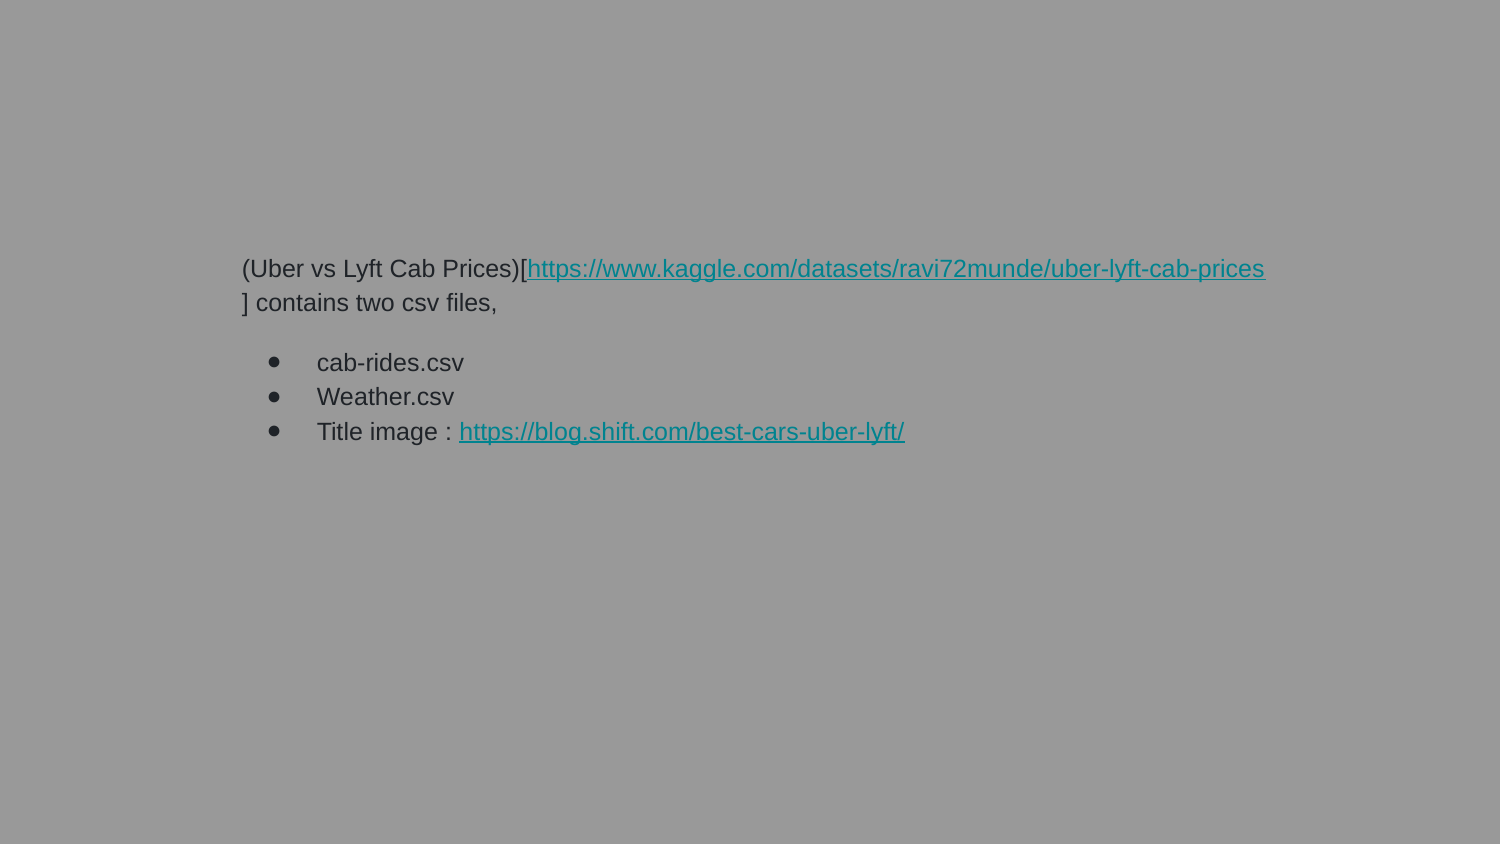

(Uber vs Lyft Cab Prices)[https://www.kaggle.com/datasets/ravi72munde/uber-lyft-cab-prices] contains two csv files,
cab-rides.csv
Weather.csv
Title image : https://blog.shift.com/best-cars-uber-lyft/